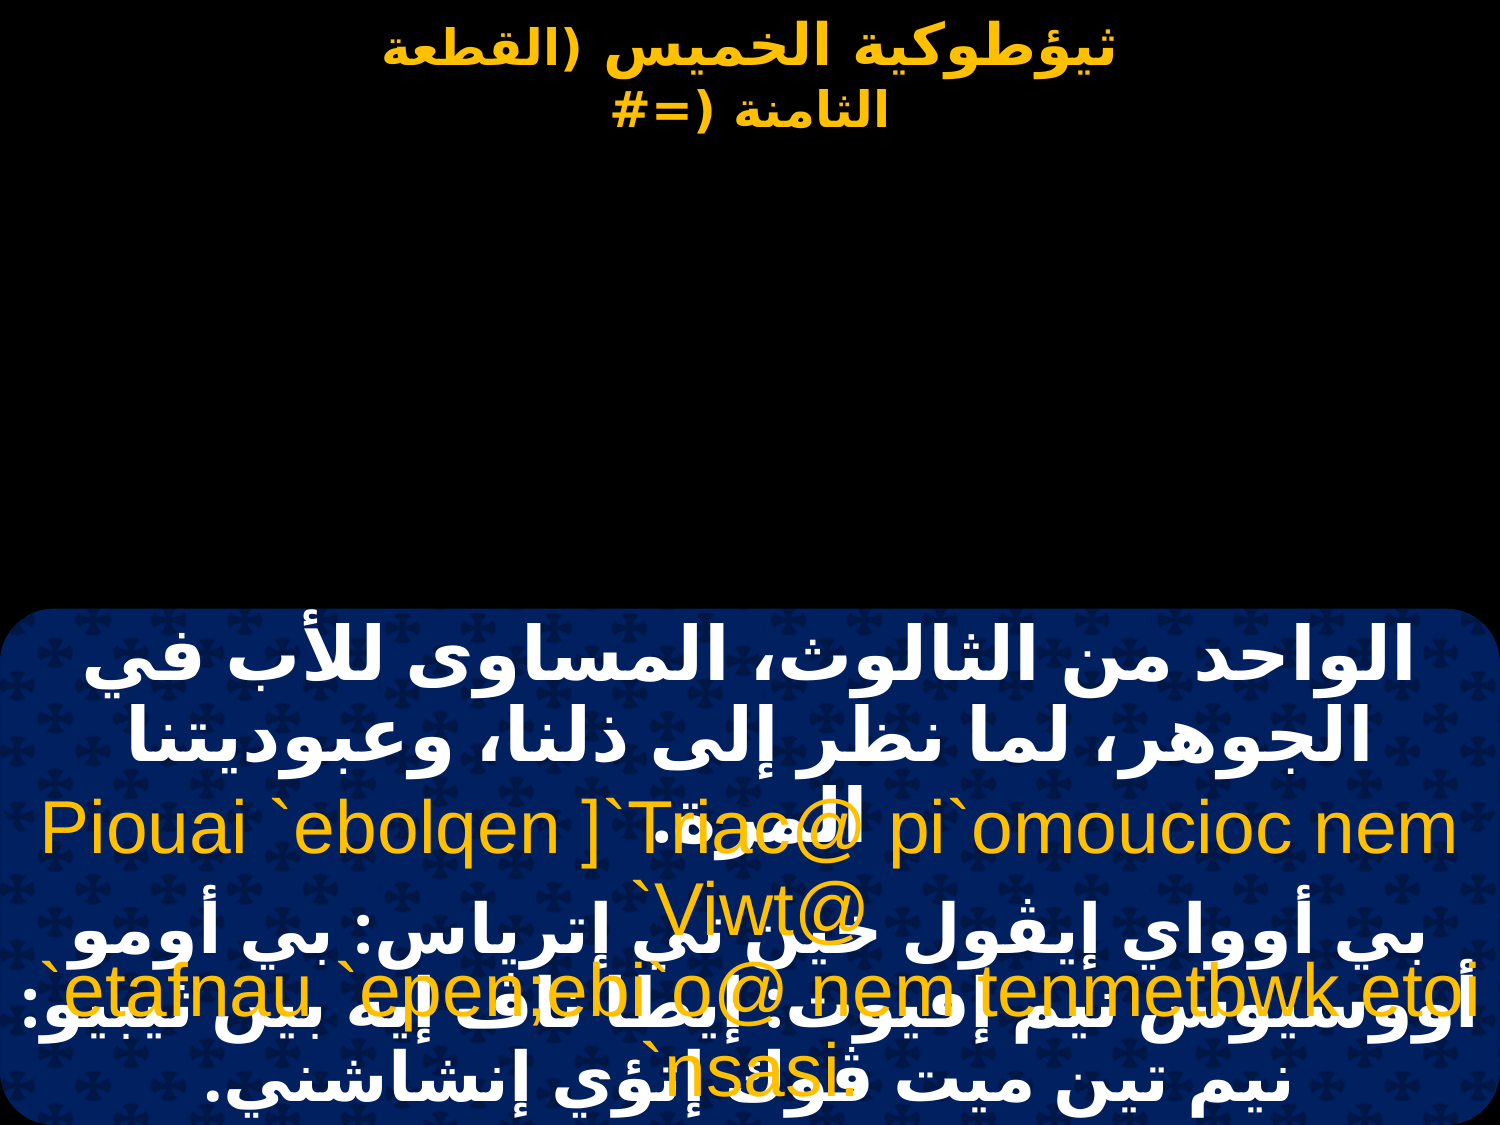

الواحد من الثالوث، المساوى للأب في الجوهر، لما نظر إلى ذلنا، وعبوديتنا المرة.
Piouai `ebolqen ]`Triac@ pi`omoucioc nem `Viwt@
 `etafnau `epen;ebi`o@ nem tenmetbwk etoi `nsasi.

بي أوواي إيڤول خين تي إترياس: بي أومو أووسيوس نيم إفيوت: إيطا ناڤ إيه بين ثيبيو: نيم تين ميت ڤوك إتؤي إنشاشني.